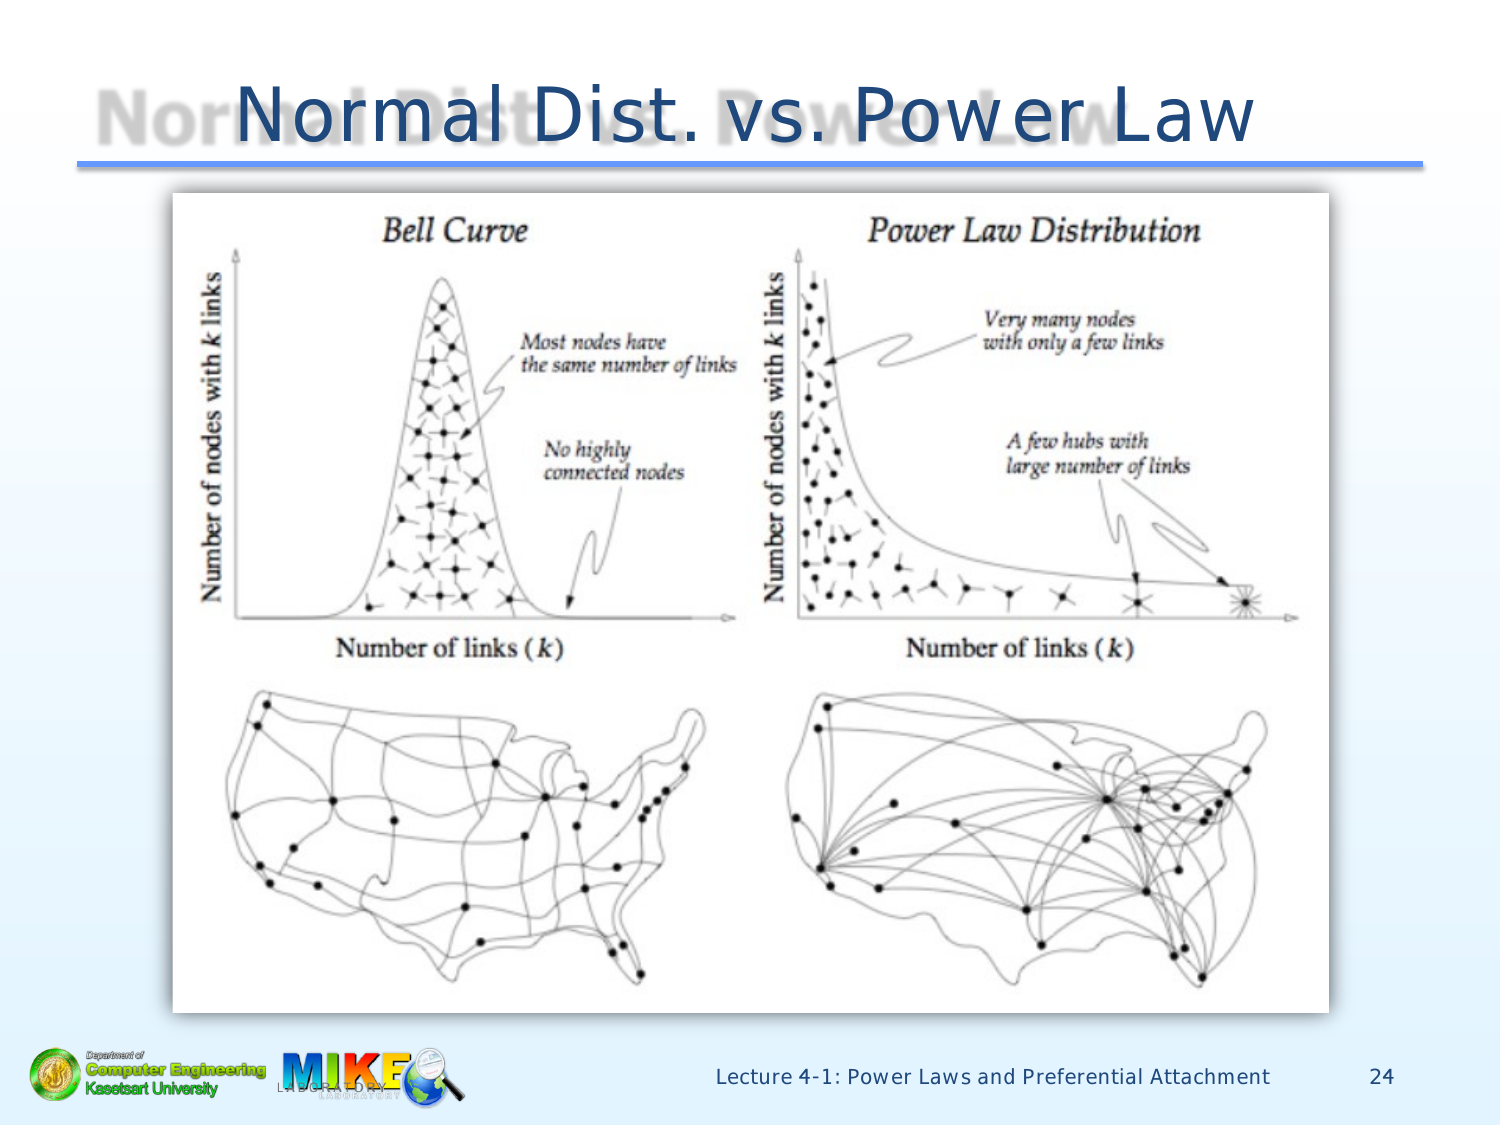

# Normal Dist. vs. Power Law

Lecture 4-1: Power Laws and Preferential Attachment
24